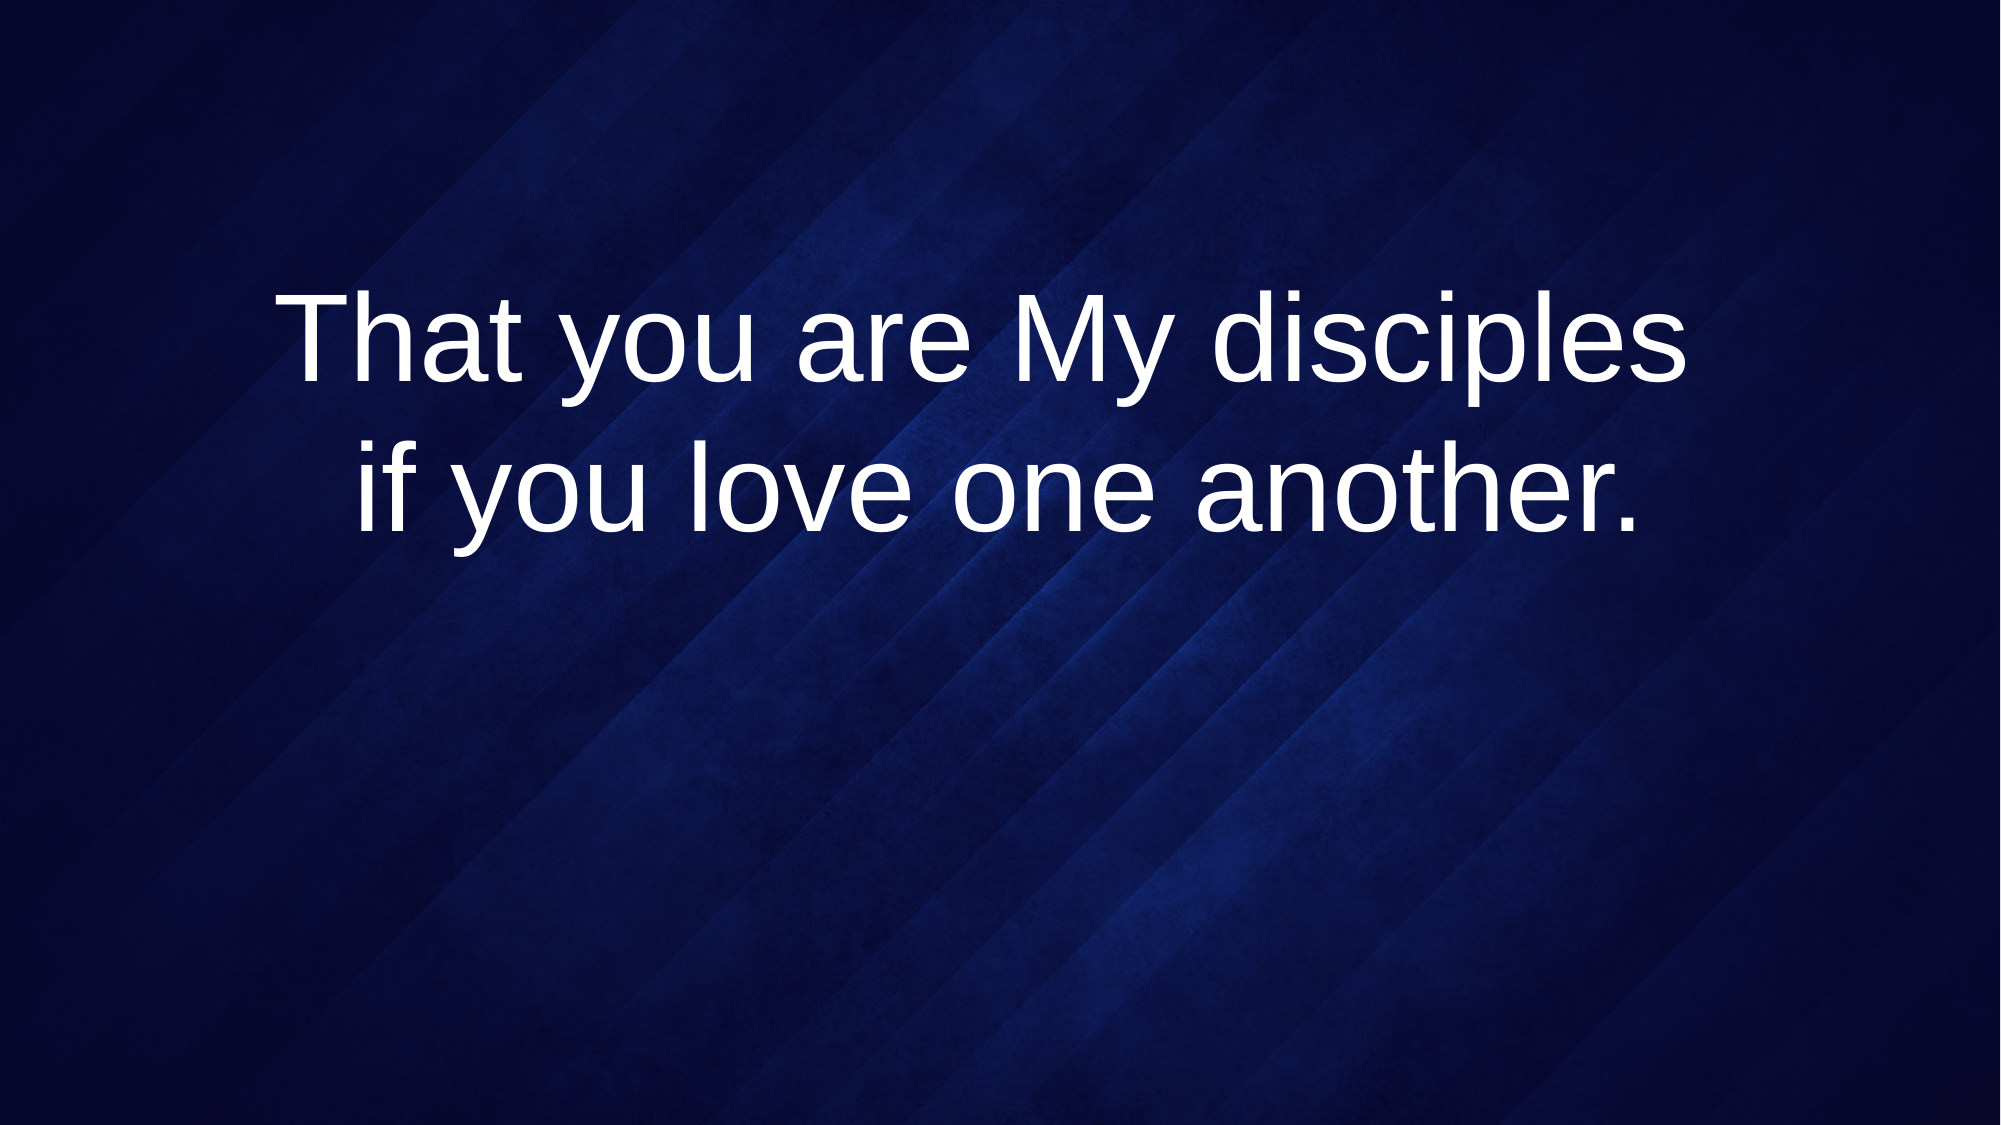

# That you are My disciples if you love one another.